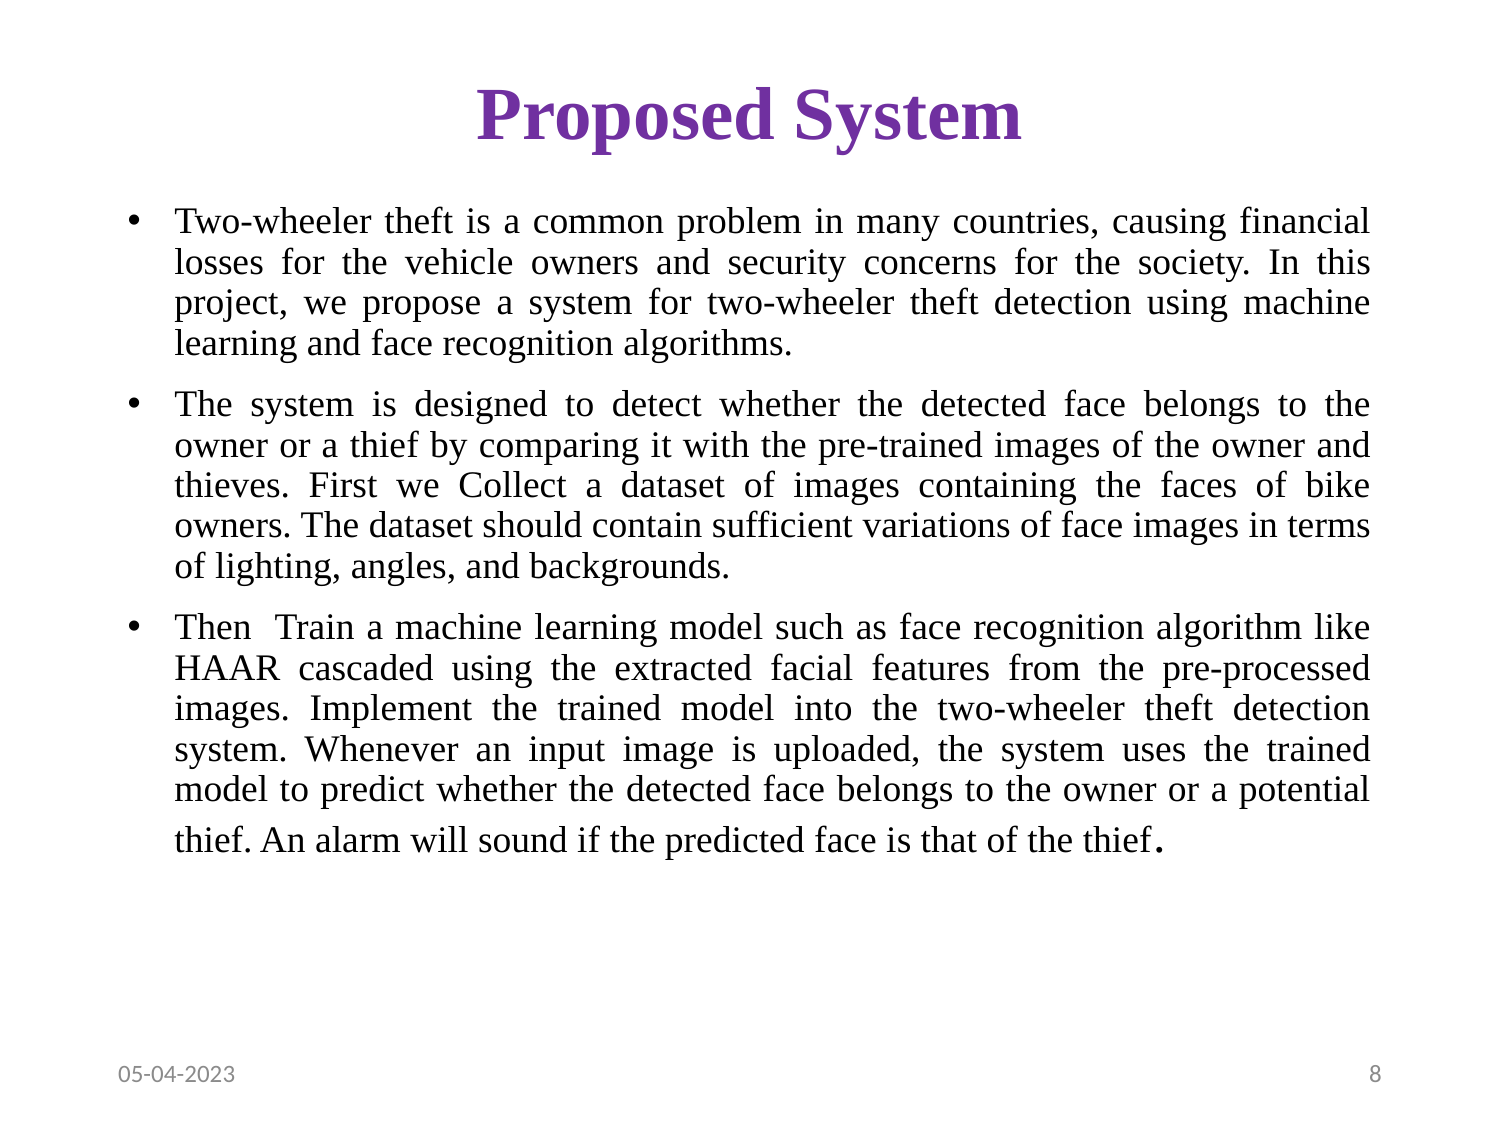

# Proposed System
Two-wheeler theft is a common problem in many countries, causing financial losses for the vehicle owners and security concerns for the society. In this project, we propose a system for two-wheeler theft detection using machine learning and face recognition algorithms.
The system is designed to detect whether the detected face belongs to the owner or a thief by comparing it with the pre-trained images of the owner and thieves. First we Collect a dataset of images containing the faces of bike owners. The dataset should contain sufficient variations of face images in terms of lighting, angles, and backgrounds.
Then  Train a machine learning model such as face recognition algorithm like HAAR cascaded using the extracted facial features from the pre-processed images. Implement the trained model into the two-wheeler theft detection system. Whenever an input image is uploaded, the system uses the trained model to predict whether the detected face belongs to the owner or a potential thief. An alarm will sound if the predicted face is that of the thief.

05-04-2023
8